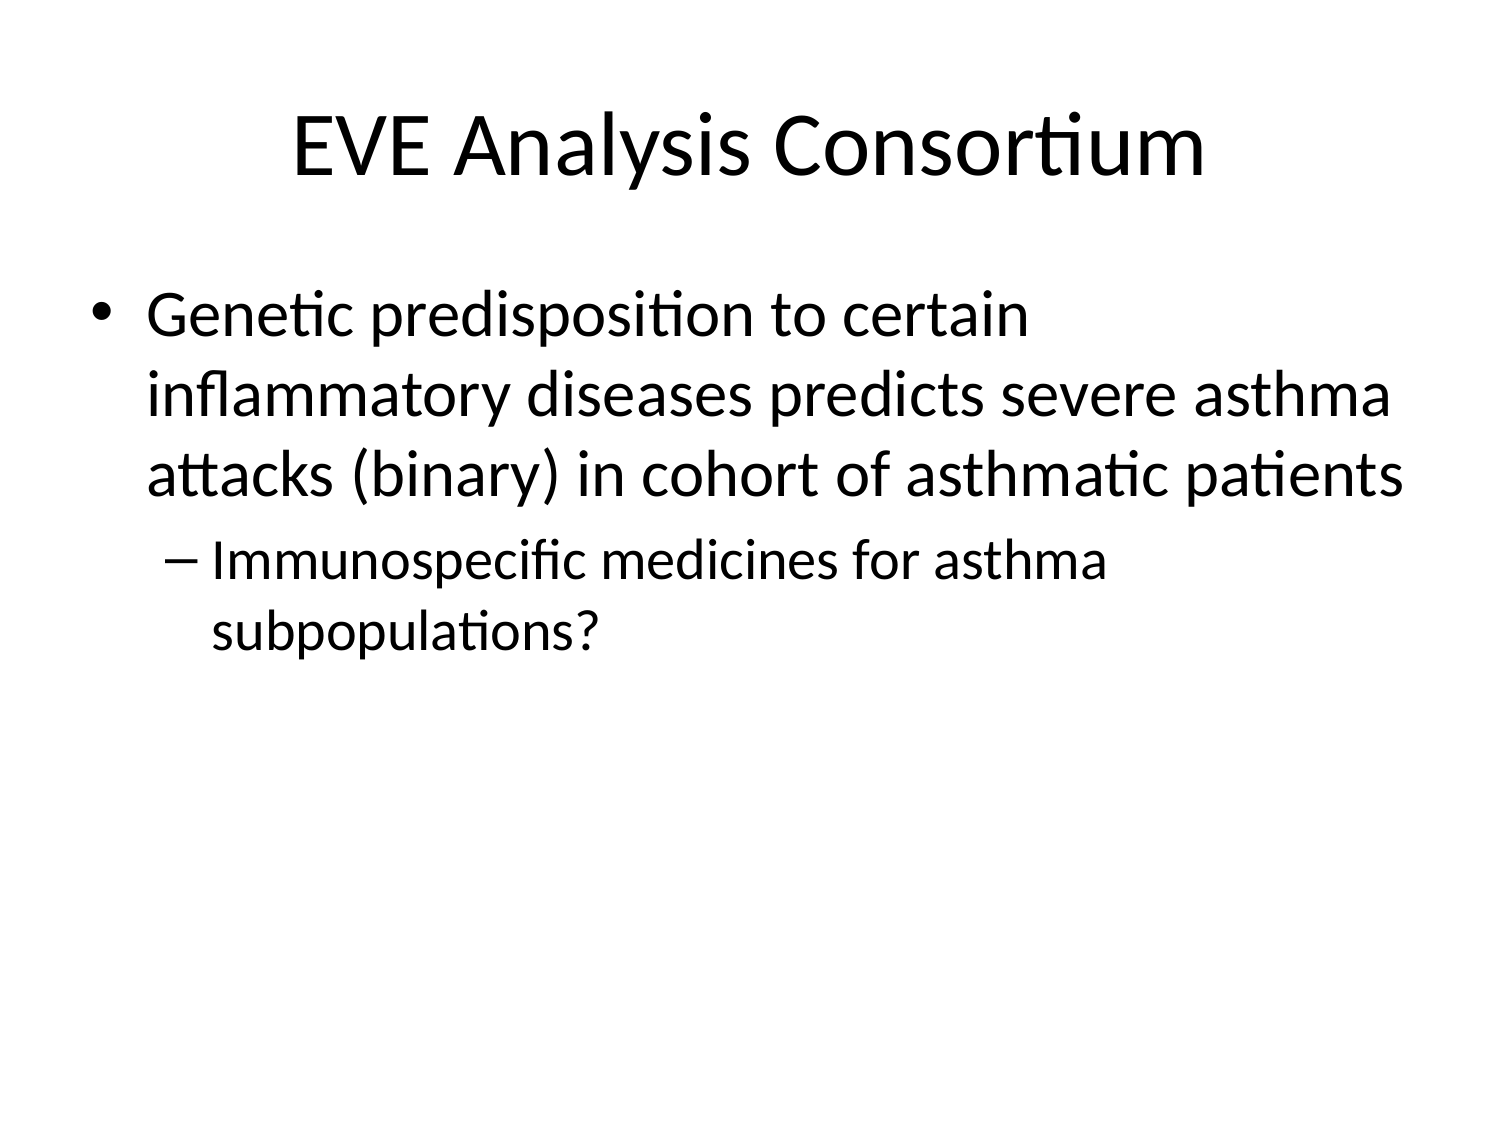

# EVE Analysis Consortium
Genetic predisposition to certain inflammatory diseases predicts severe asthma attacks (binary) in cohort of asthmatic patients
Immunospecific medicines for asthma subpopulations?